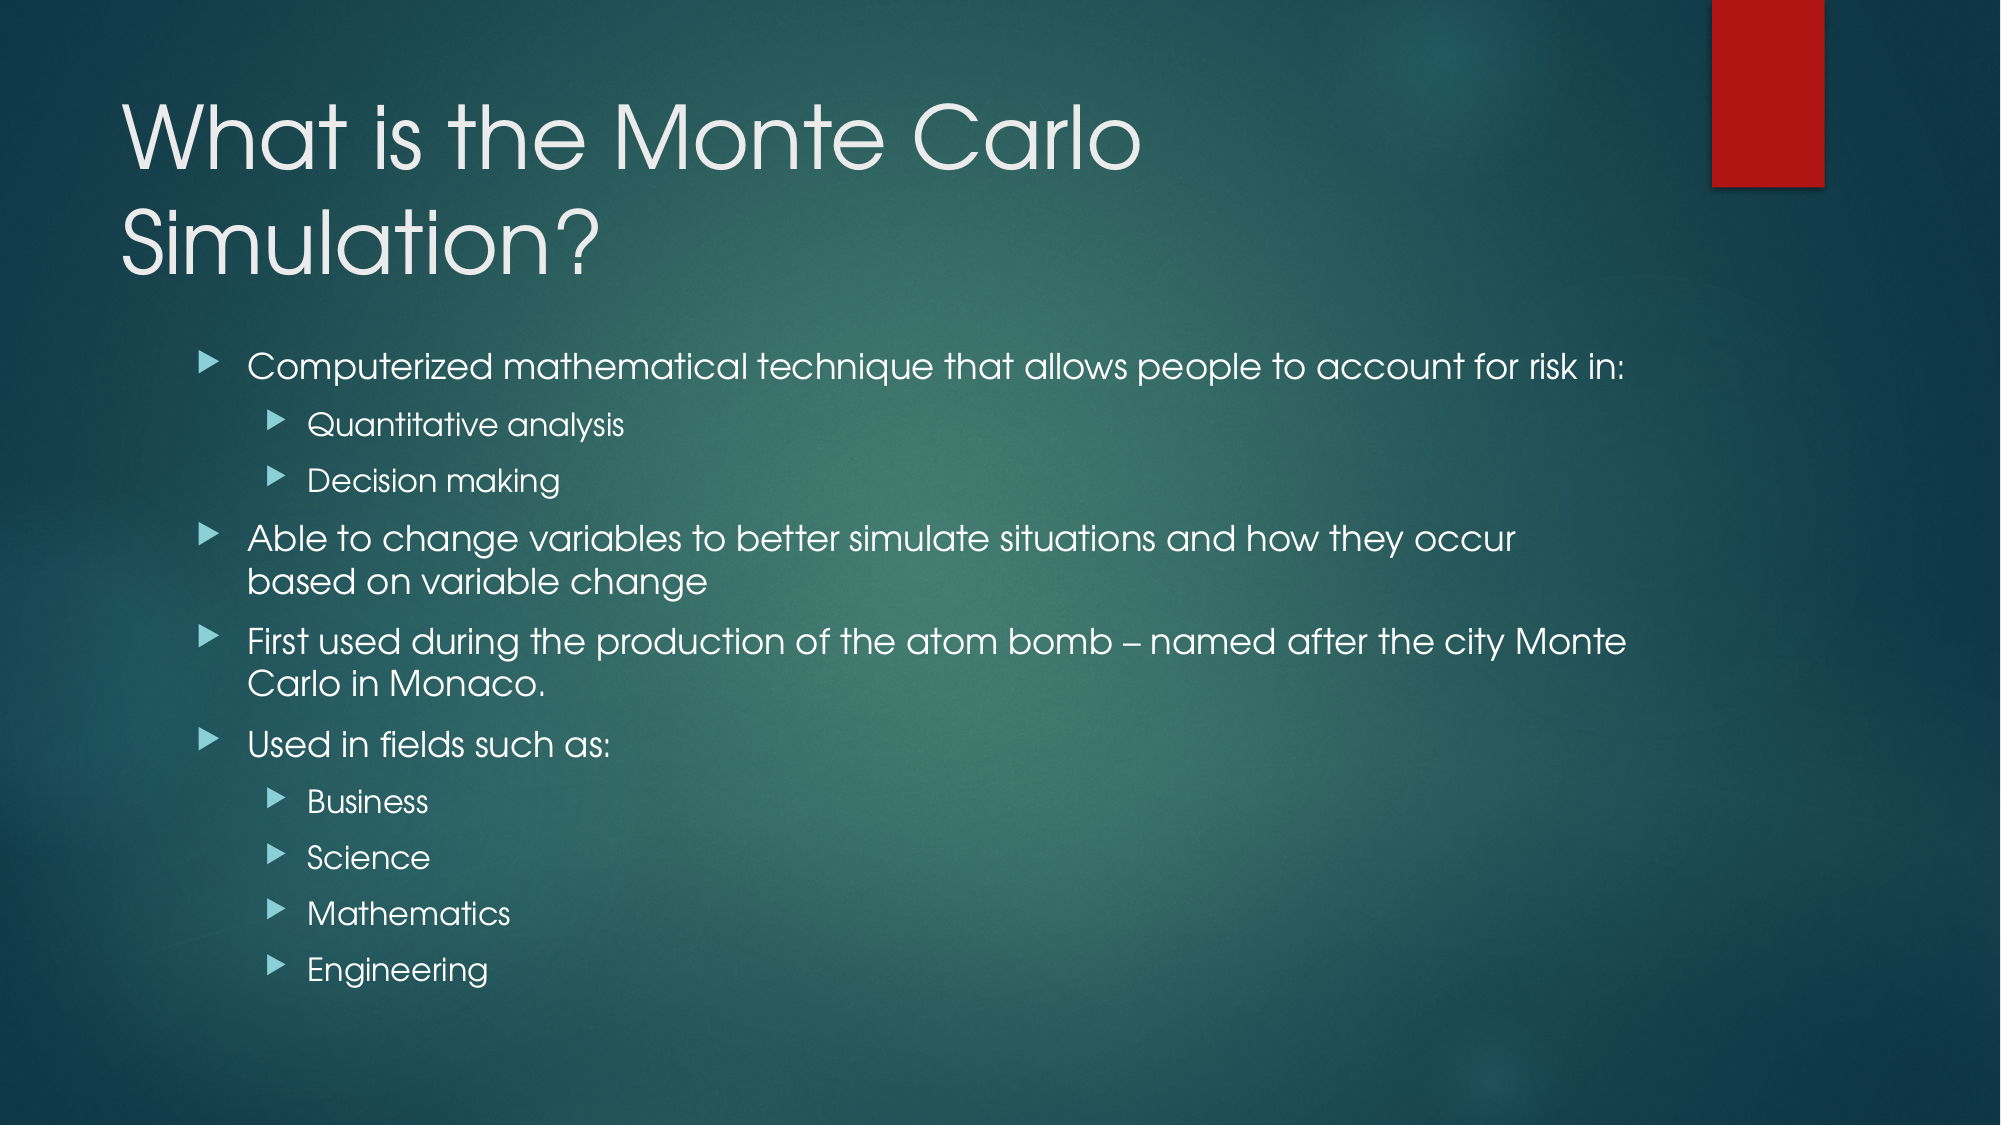

# What is the Monte Carlo Simulation?
Computerized mathematical technique that allows people to account for risk in:
Quantitative analysis
Decision making
Able to change variables to better simulate situations and how they occur based on variable change
First used during the production of the atom bomb – named after the city Monte Carlo in Monaco.
Used in fields such as:
Business
Science
Mathematics
Engineering